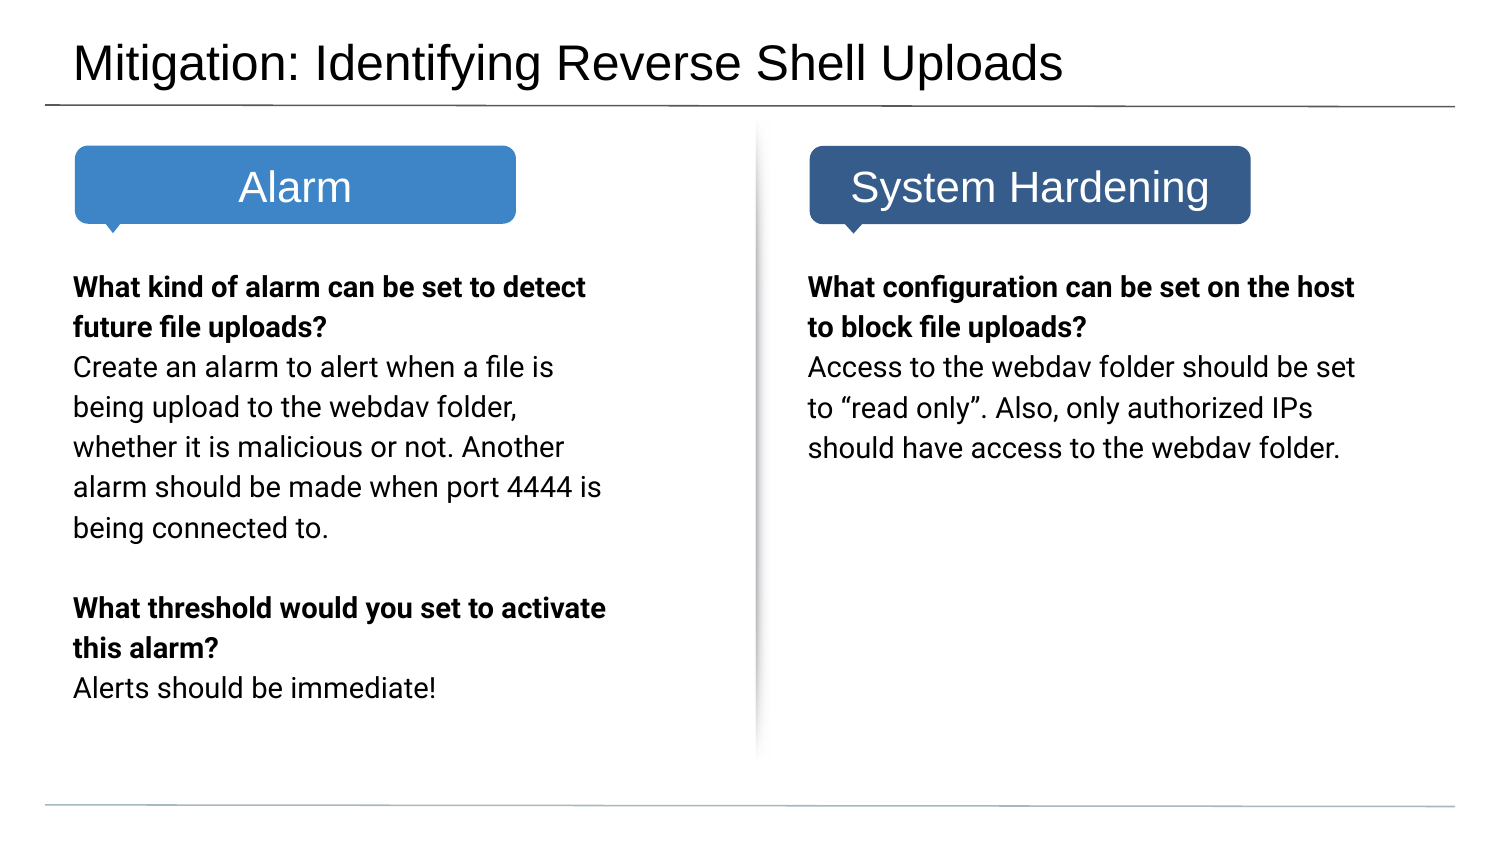

# Mitigation: Identifying Reverse Shell Uploads
What kind of alarm can be set to detect future file uploads?
Create an alarm to alert when a file is being upload to the webdav folder, whether it is malicious or not. Another alarm should be made when port 4444 is being connected to.

What threshold would you set to activate this alarm?
Alerts should be immediate!

What configuration can be set on the host to block file uploads?
Access to the webdav folder should be set to “read only”. Also, only authorized IPs should have access to the webdav folder.